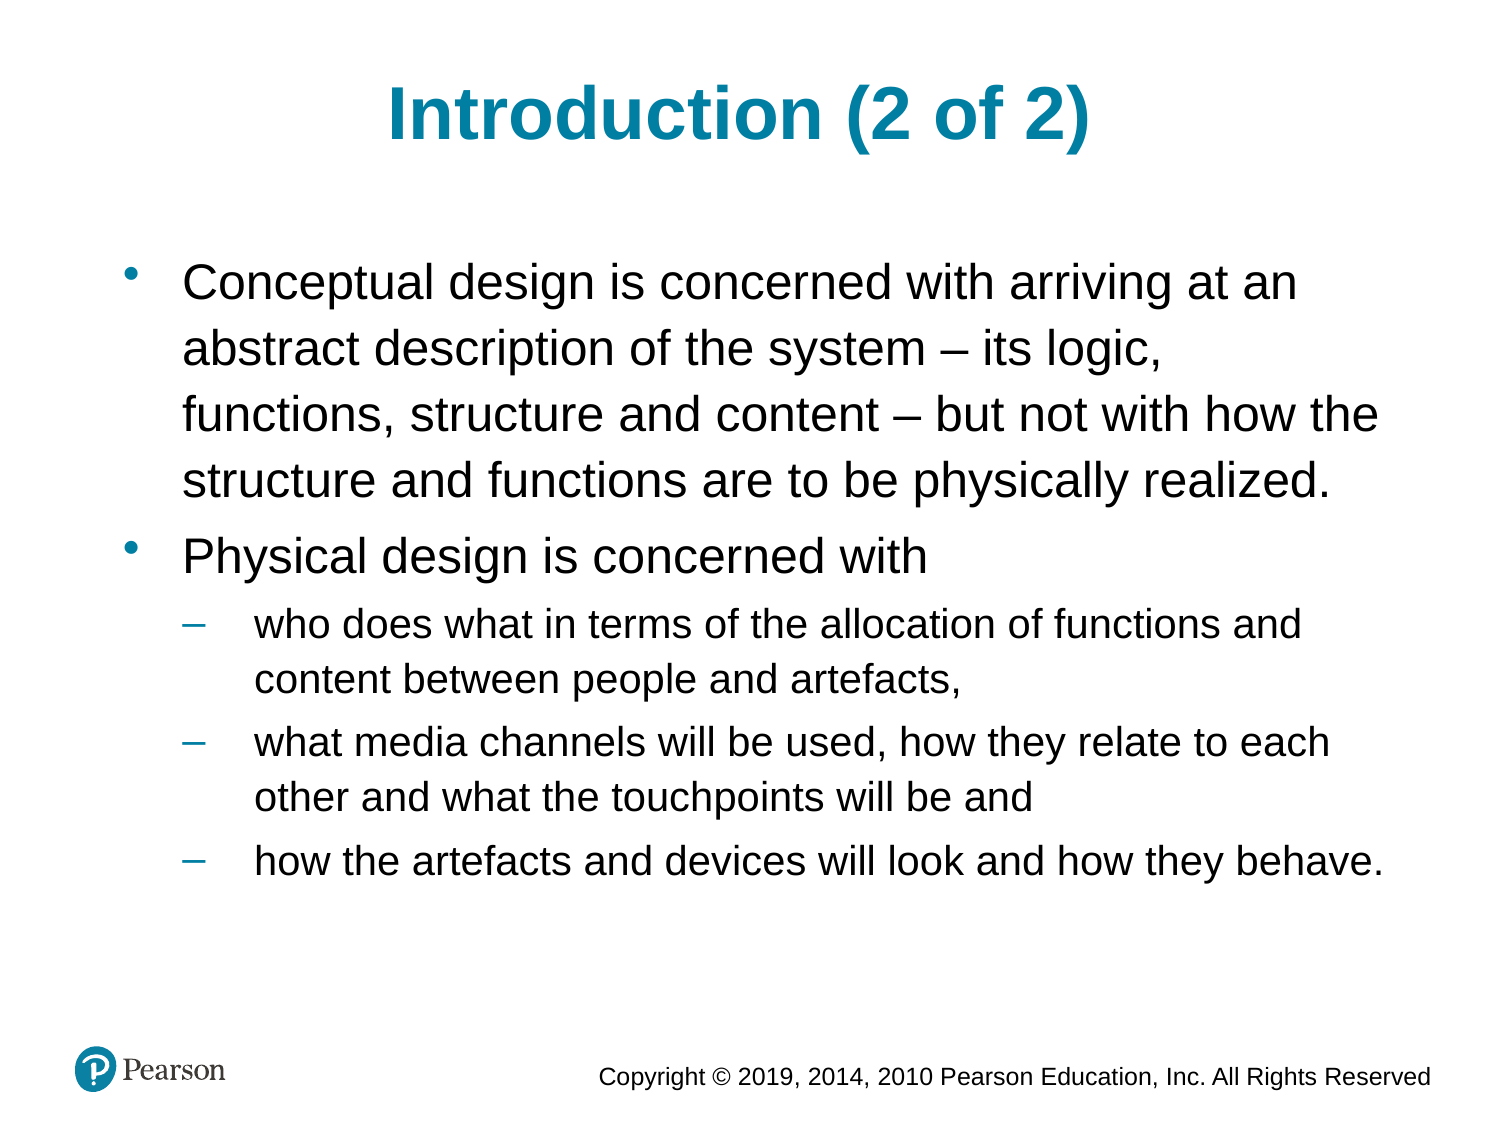

Introduction (2 of 2)
Conceptual design is concerned with arriving at an abstract description of the system – its logic, functions, structure and content – but not with how the structure and functions are to be physically realized.
Physical design is concerned with
who does what in terms of the allocation of functions and content between people and artefacts,
what media channels will be used, how they relate to each other and what the touchpoints will be and
how the artefacts and devices will look and how they behave.